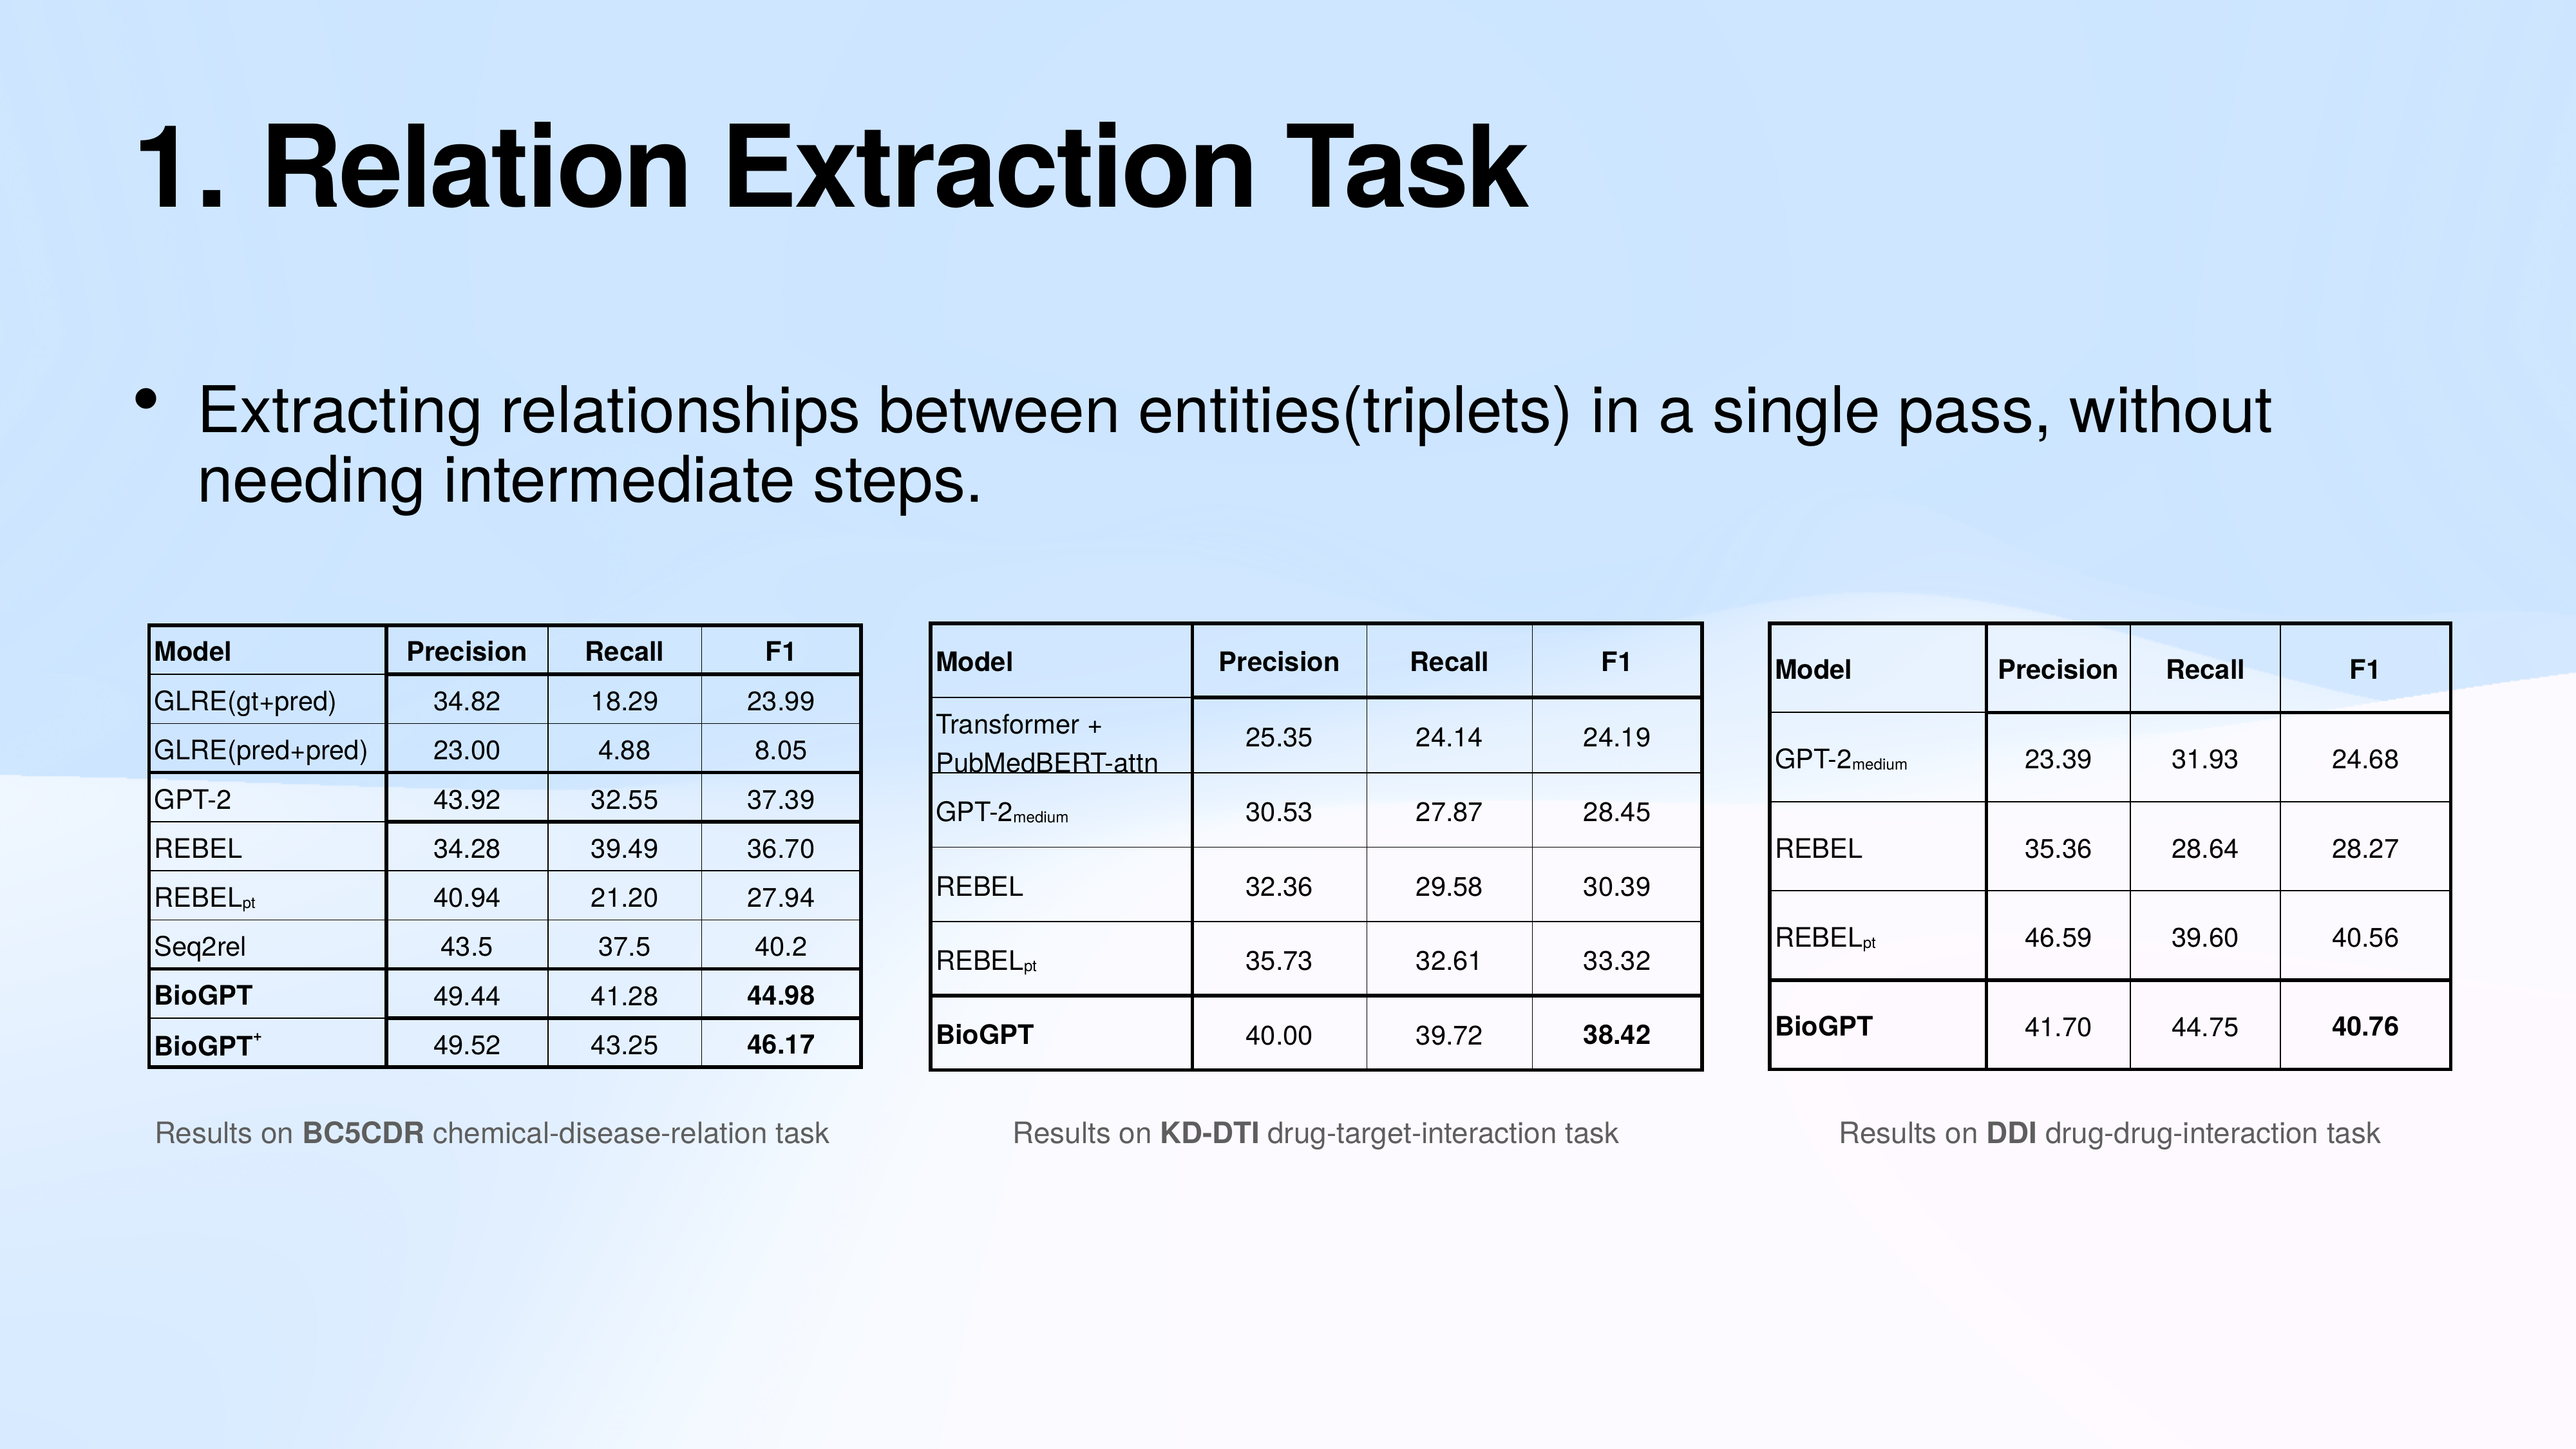

# Relation Extraction Task
Extracting relationships between entities(triplets) in a single pass, without needing intermediate steps.
| Model | Precision | Recall | F1 |
| --- | --- | --- | --- |
| Transformer + PubMedBERT-attn | 25.35 | 24.14 | 24.19 |
| GPT-2medium | 30.53 | 27.87 | 28.45 |
| REBEL | 32.36 | 29.58 | 30.39 |
| REBELpt | 35.73 | 32.61 | 33.32 |
| BioGPT | 40.00 | 39.72 | 38.42 |
| Model | Precision | Recall | F1 |
| --- | --- | --- | --- |
| GPT-2medium | 23.39 | 31.93 | 24.68 |
| REBEL | 35.36 | 28.64 | 28.27 |
| REBELpt | 46.59 | 39.60 | 40.56 |
| BioGPT | 41.70 | 44.75 | 40.76 |
| Model | Precision | Recall | F1 |
| --- | --- | --- | --- |
| GLRE(gt+pred) | 34.82 | 18.29 | 23.99 |
| GLRE(pred+pred) | 23.00 | 4.88 | 8.05 |
| GPT-2 | 43.92 | 32.55 | 37.39 |
| REBEL | 34.28 | 39.49 | 36.70 |
| REBELpt | 40.94 | 21.20 | 27.94 |
| Seq2rel | 43.5 | 37.5 | 40.2 |
| BioGPT | 49.44 | 41.28 | 44.98 |
| BioGPT+ | 49.52 | 43.25 | 46.17 |
Results on BC5CDR chemical-disease-relation task
Results on KD-DTI drug-target-interaction task
Results on DDI drug-drug-interaction task